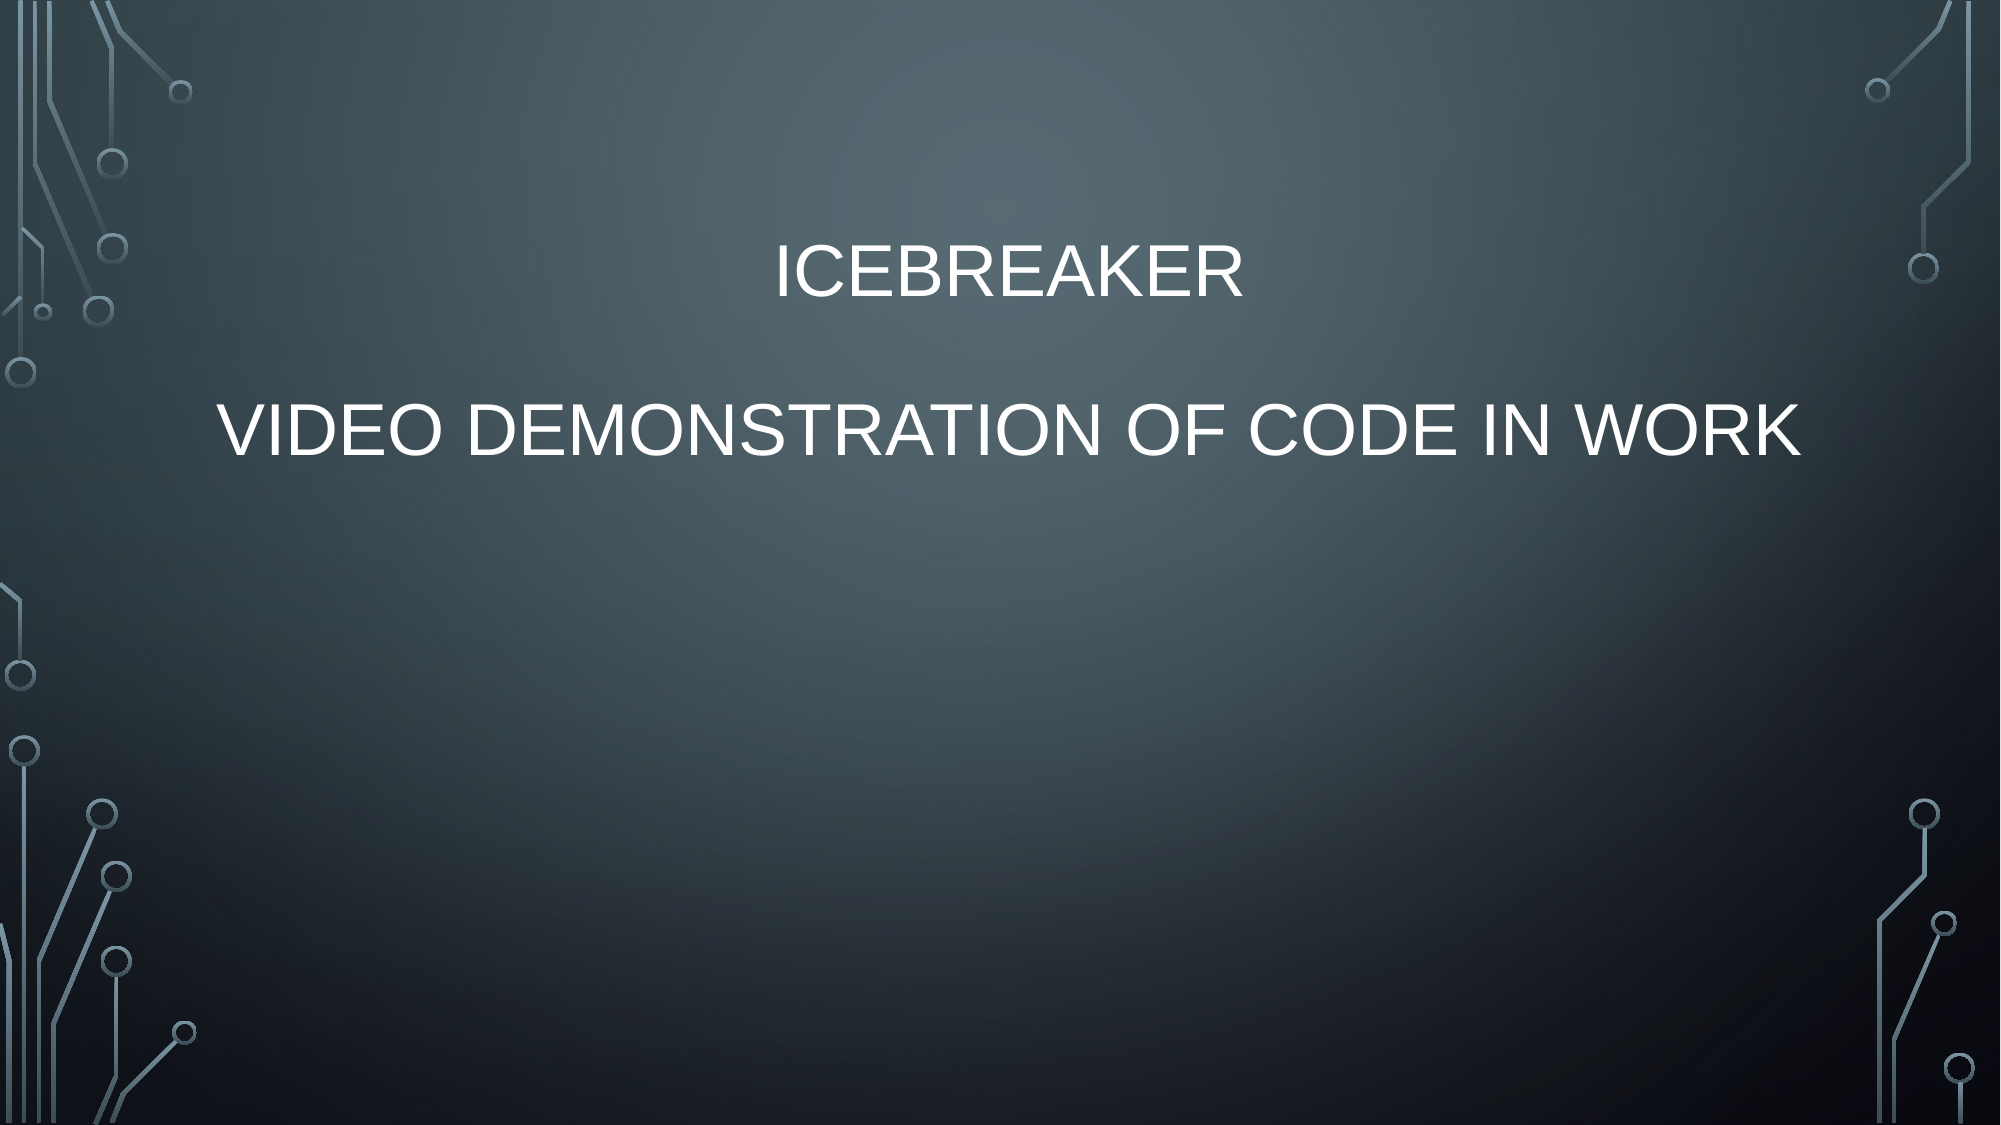

# Icebreaker Video demonstration of code in work